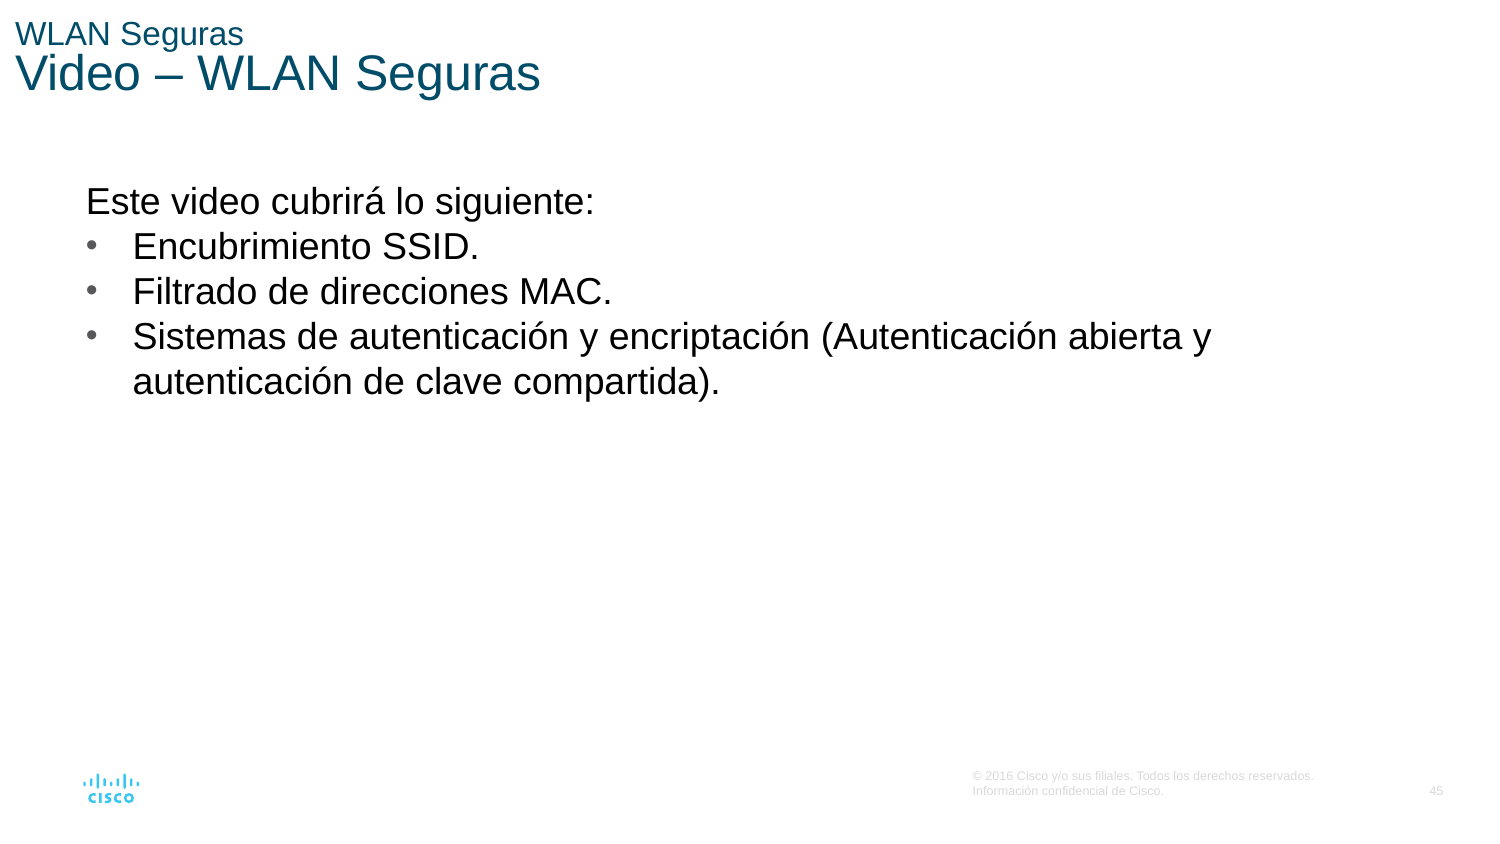

# WLAN Seguras Video – WLAN Seguras
Este video cubrirá lo siguiente:
Encubrimiento SSID.
Filtrado de direcciones MAC.
Sistemas de autenticación y encriptación (Autenticación abierta y autenticación de clave compartida).